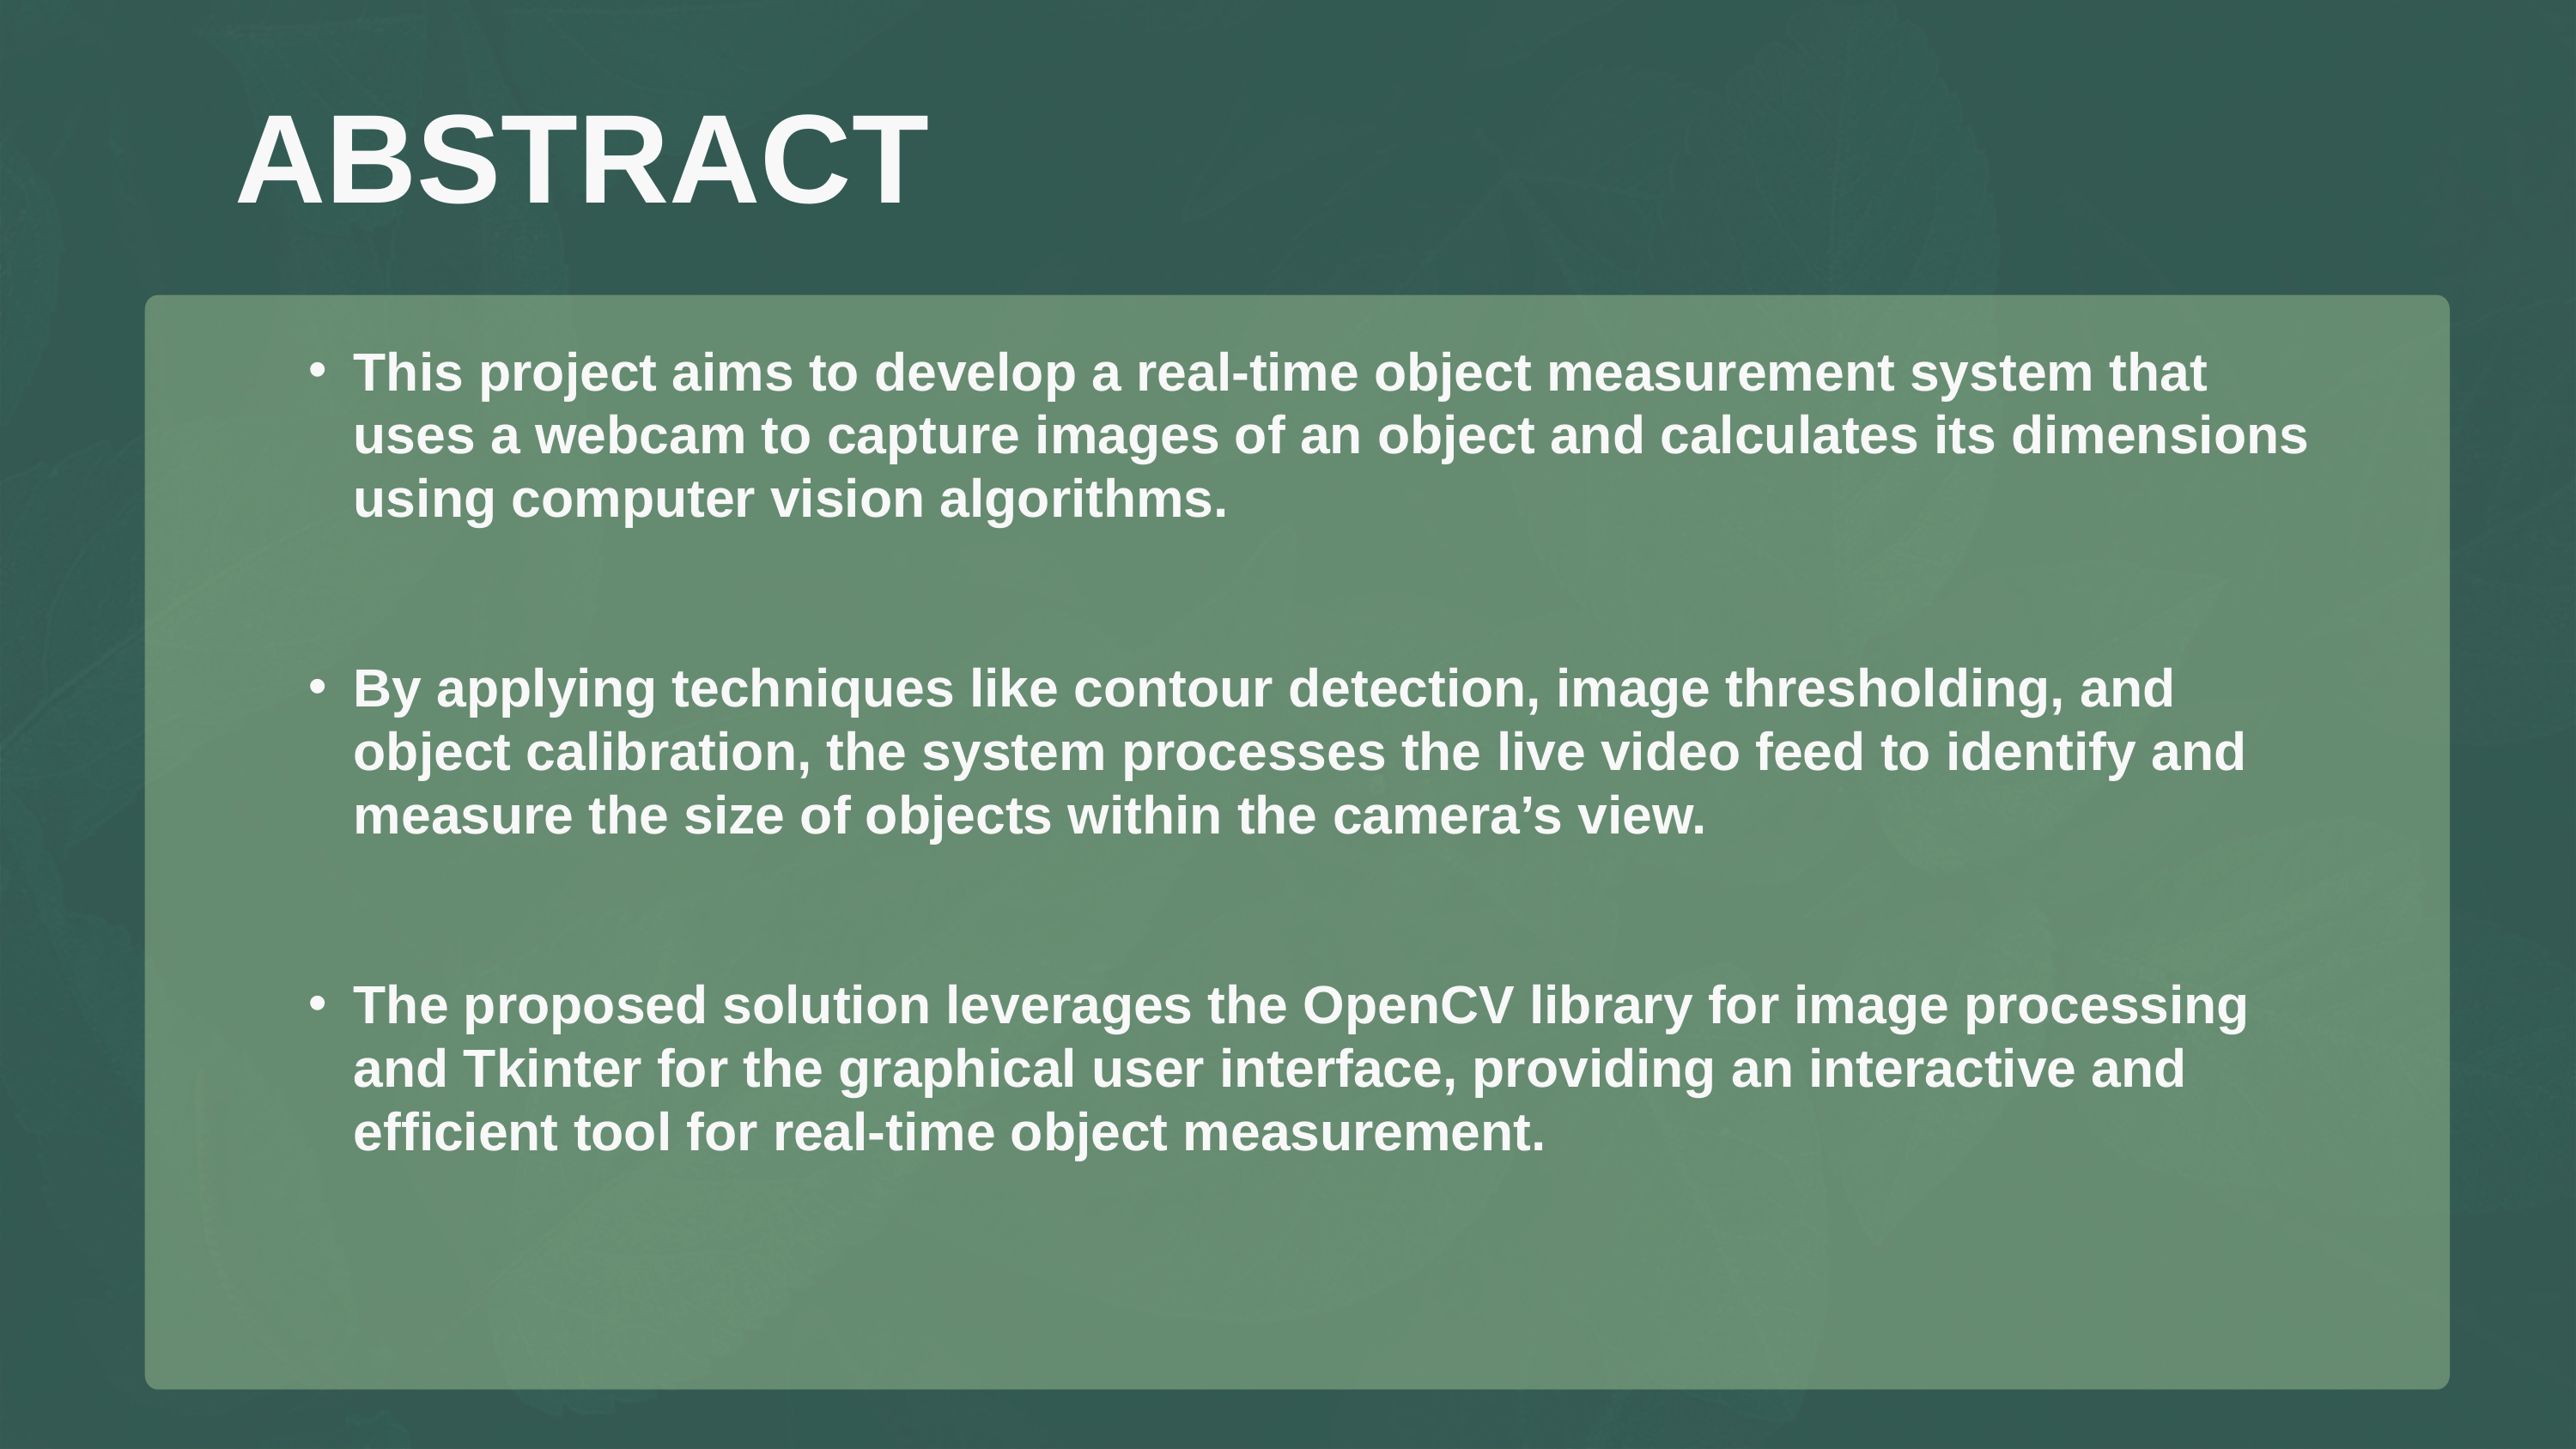

ABSTRACT

This project aims to develop a real-time object measurement system that uses a webcam to capture images of an object and calculates its dimensions using computer vision algorithms.

By applying techniques like contour detection, image thresholding, and object calibration, the system processes the live video feed to identify and measure the size of objects within the camera’s view.

The proposed solution leverages the OpenCV library for image processing and Tkinter for the graphical user interface, providing an interactive and efficient tool for real-time object measurement.